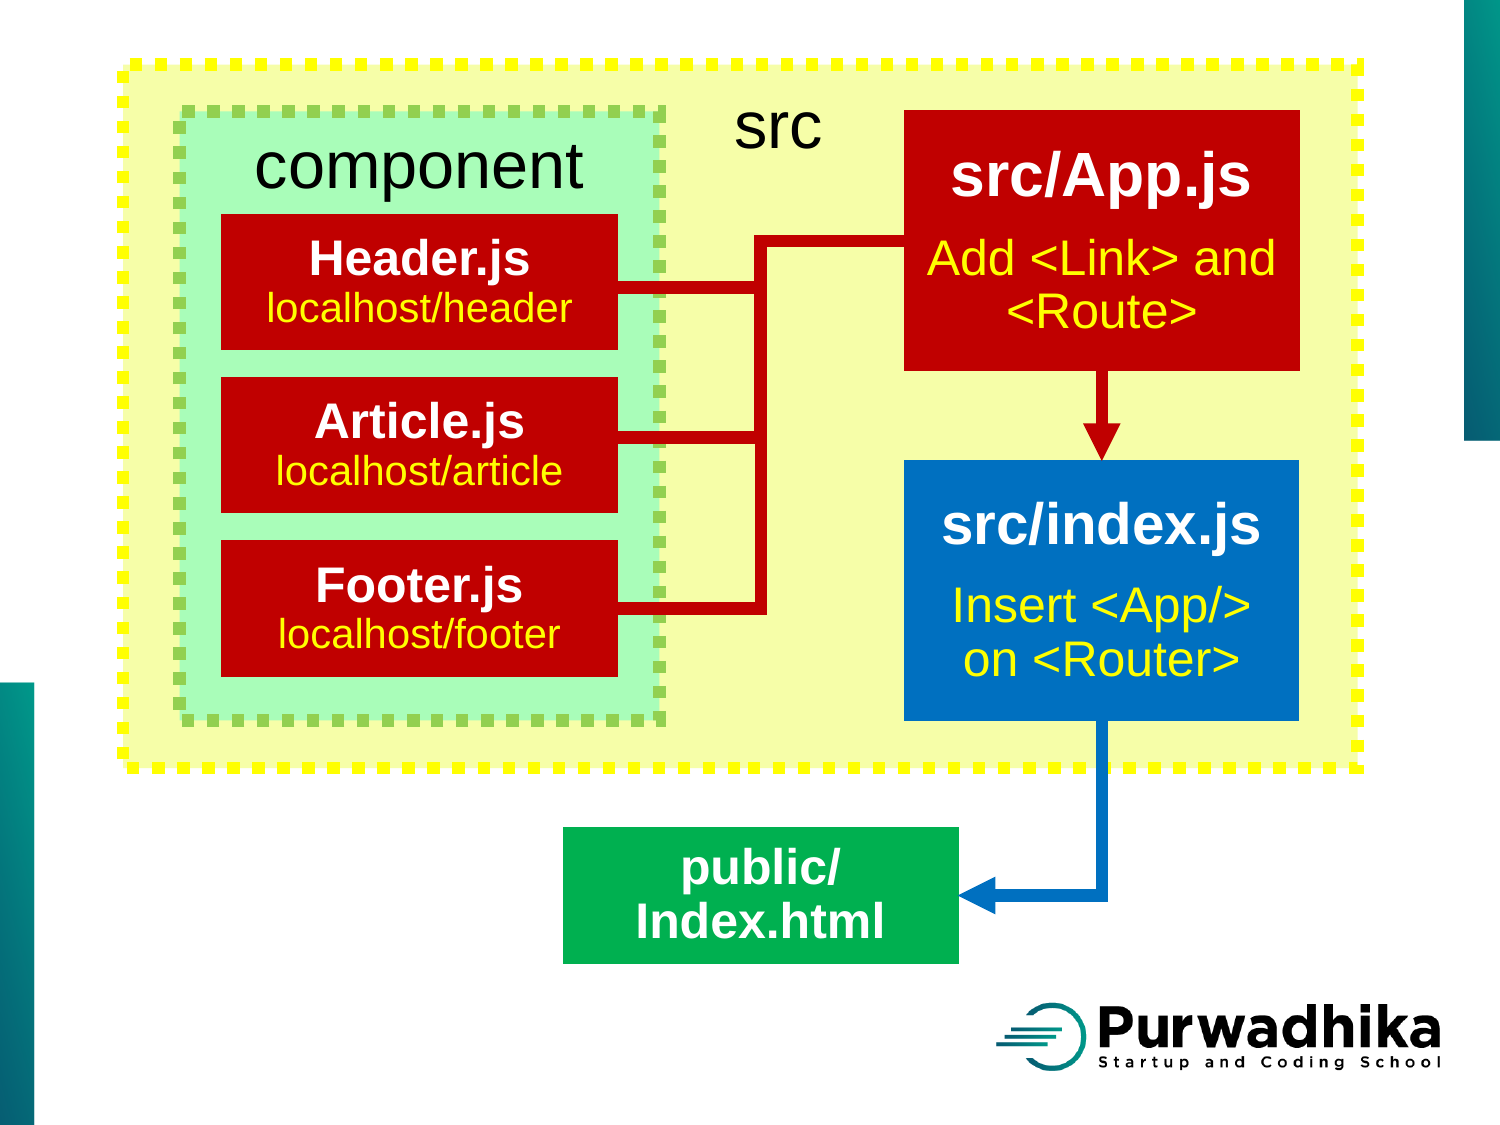

src

src/App.js

Add <Link> and <Route>
component

Header.js
localhost/header

Article.js
localhost/article
src/index.js

Insert <App/> on <Router>

Footer.js
localhost/footer

public/
Index.html